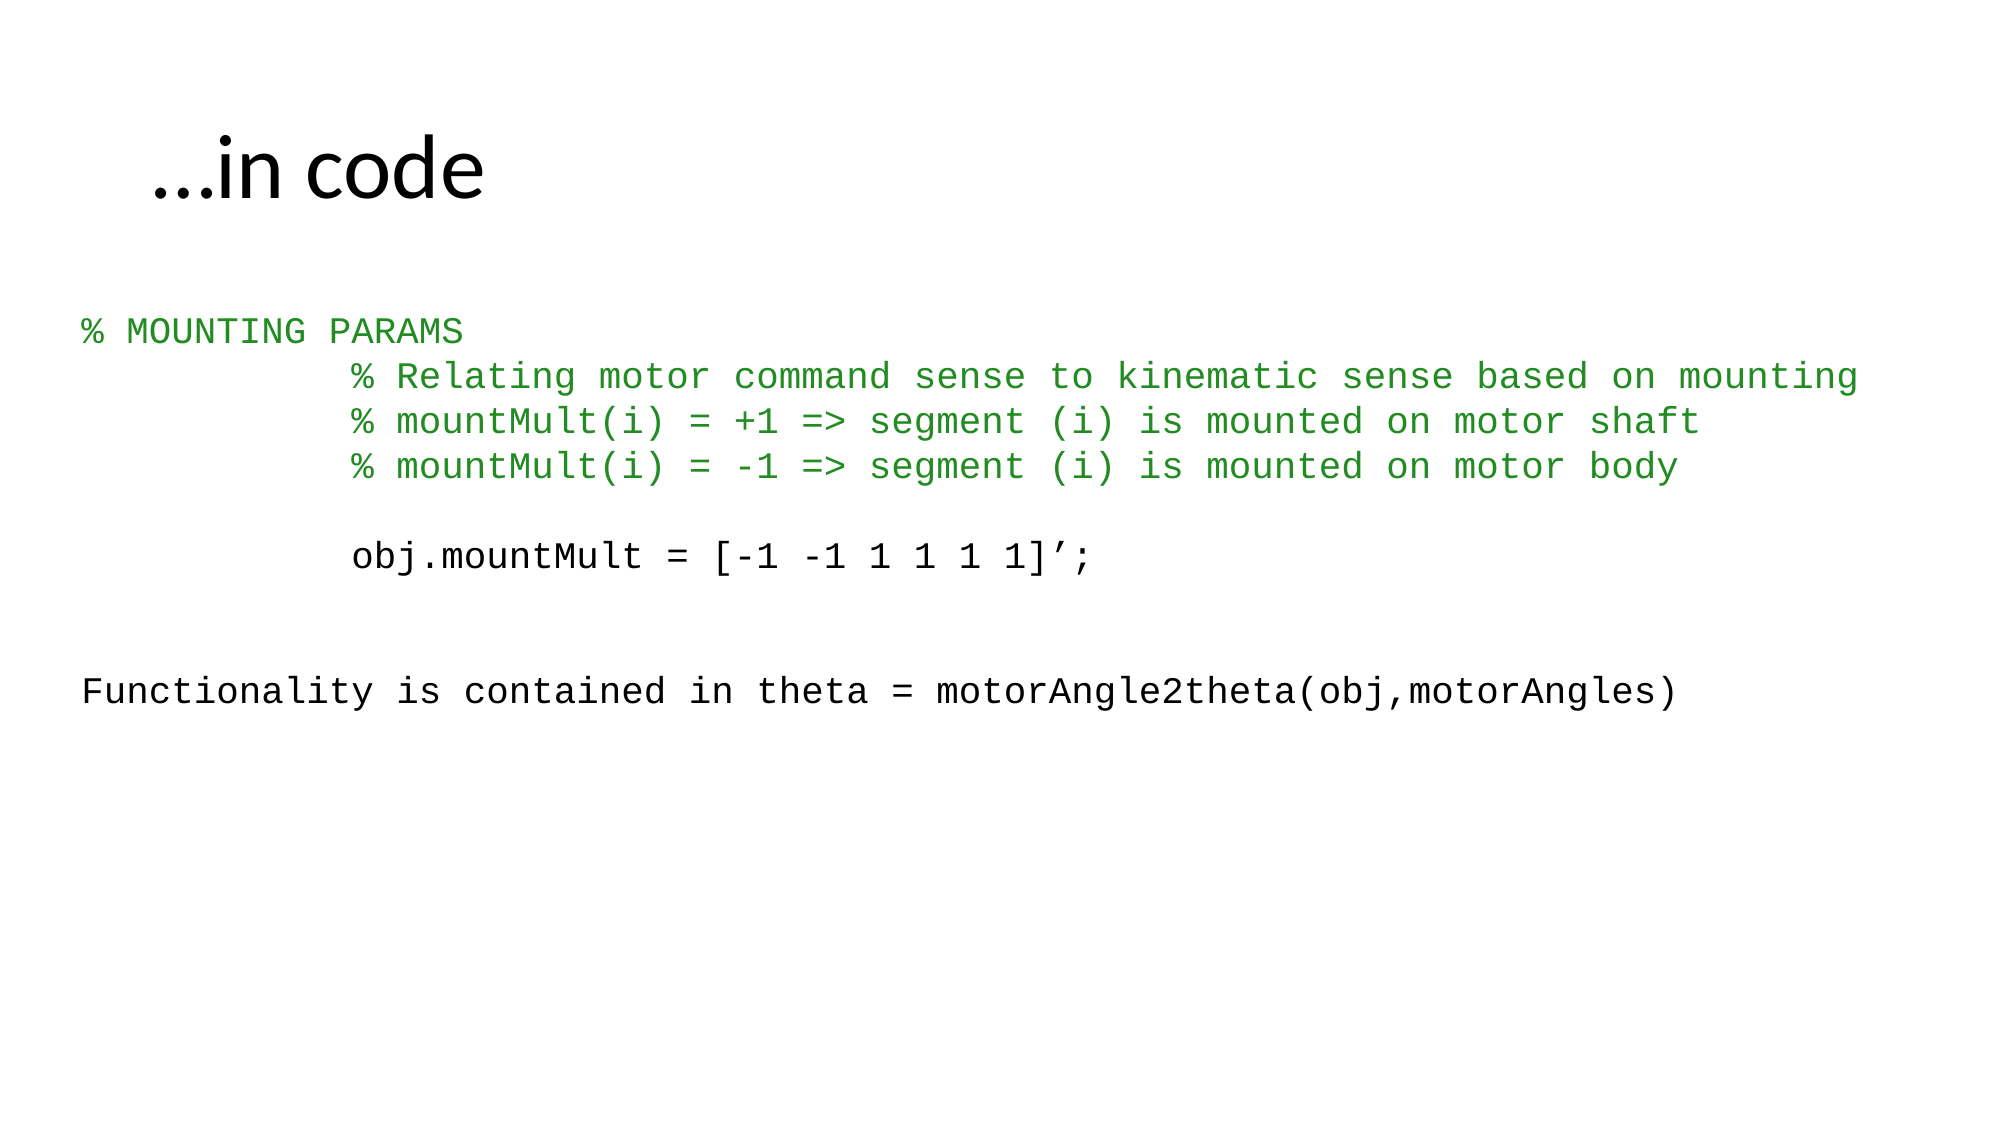

# …in code
% MOUNTING PARAMS
            % Relating motor command sense to kinematic sense based on mounting
            % mountMult(i) = +1 => segment (i) is mounted on motor shaft
            % mountMult(i) = -1 => segment (i) is mounted on motor body

            obj.mountMult = [-1 -1 1 1 1 1]’;

Functionality is contained in theta = motorAngle2theta(obj,motorAngles)